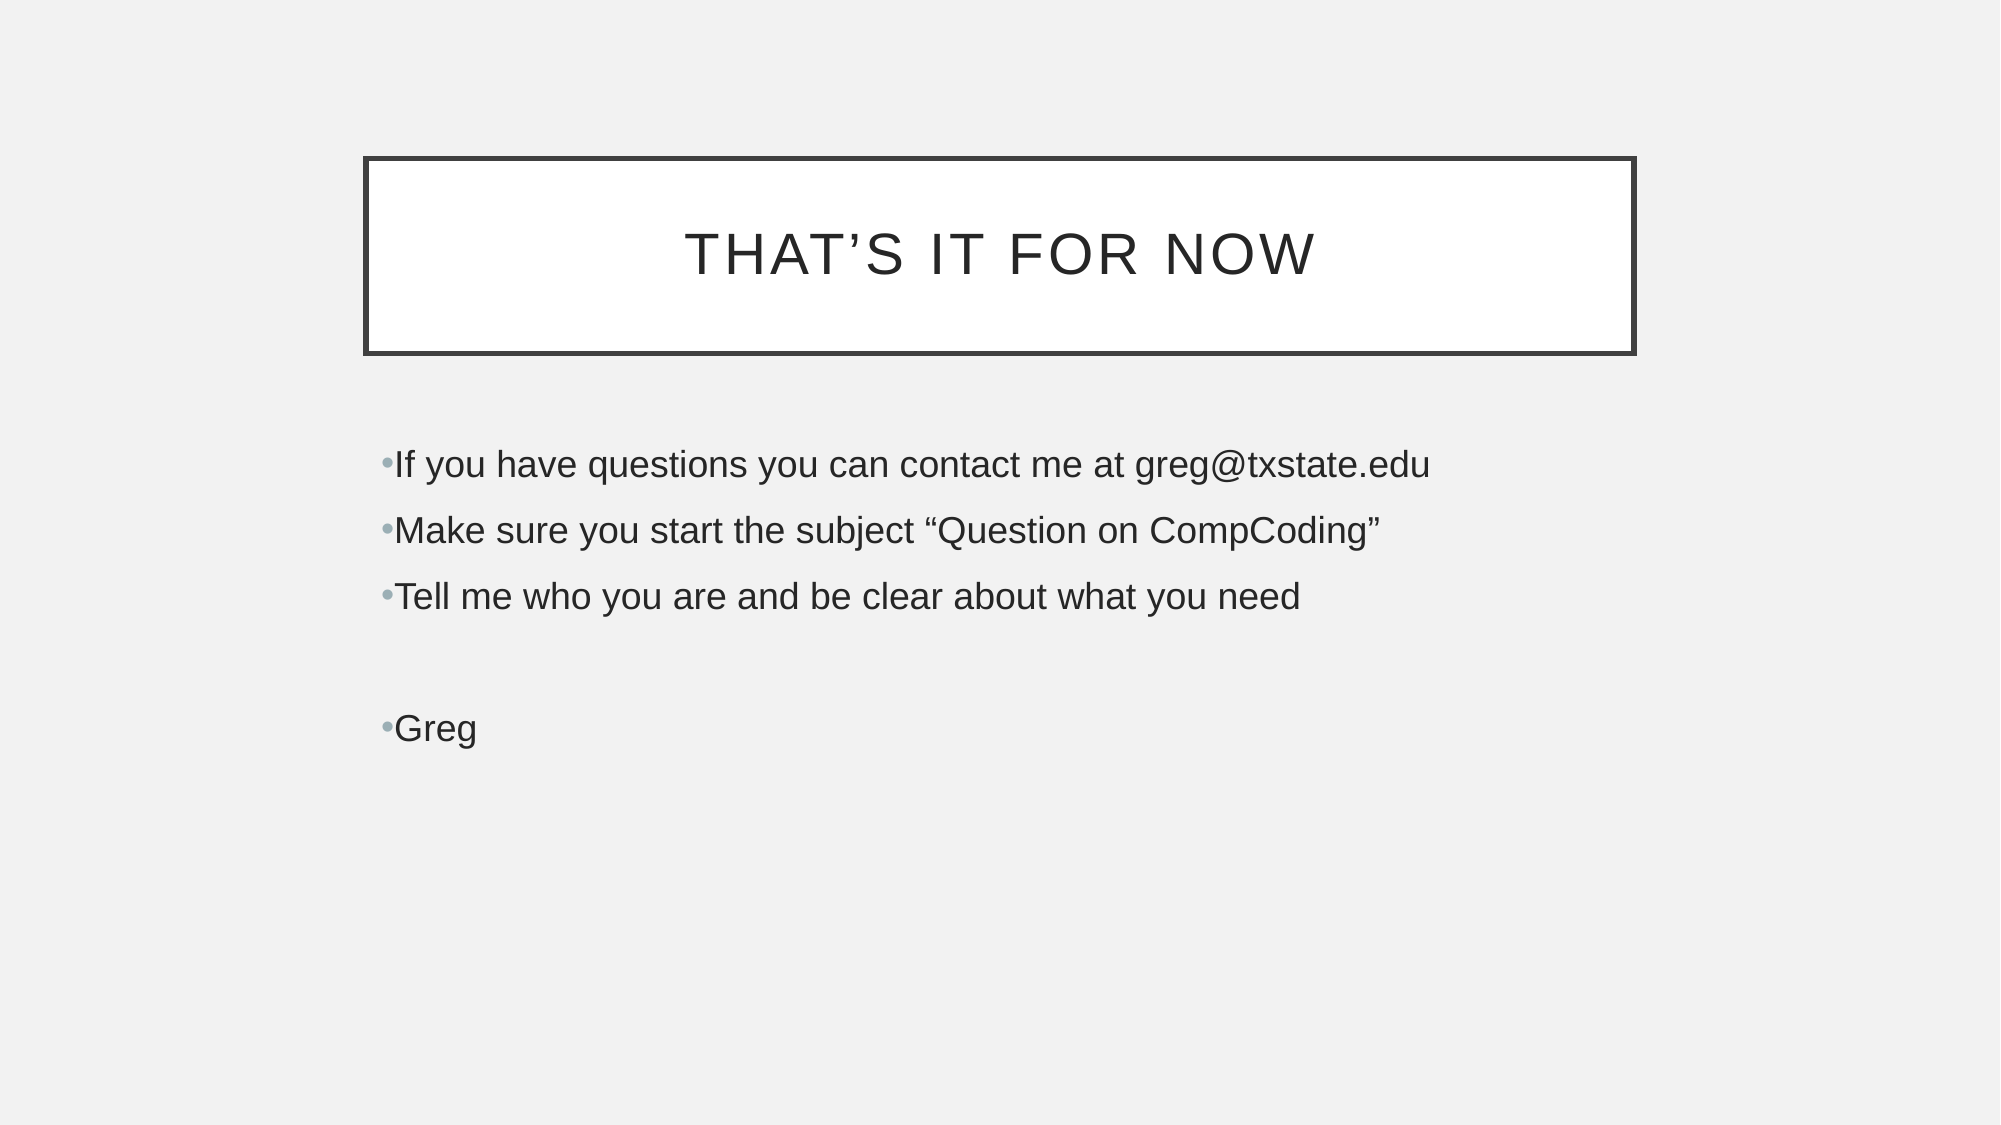

# That’s it for Now
If you have questions you can contact me at greg@txstate.edu
Make sure you start the subject “Question on CompCoding”
Tell me who you are and be clear about what you need

Greg